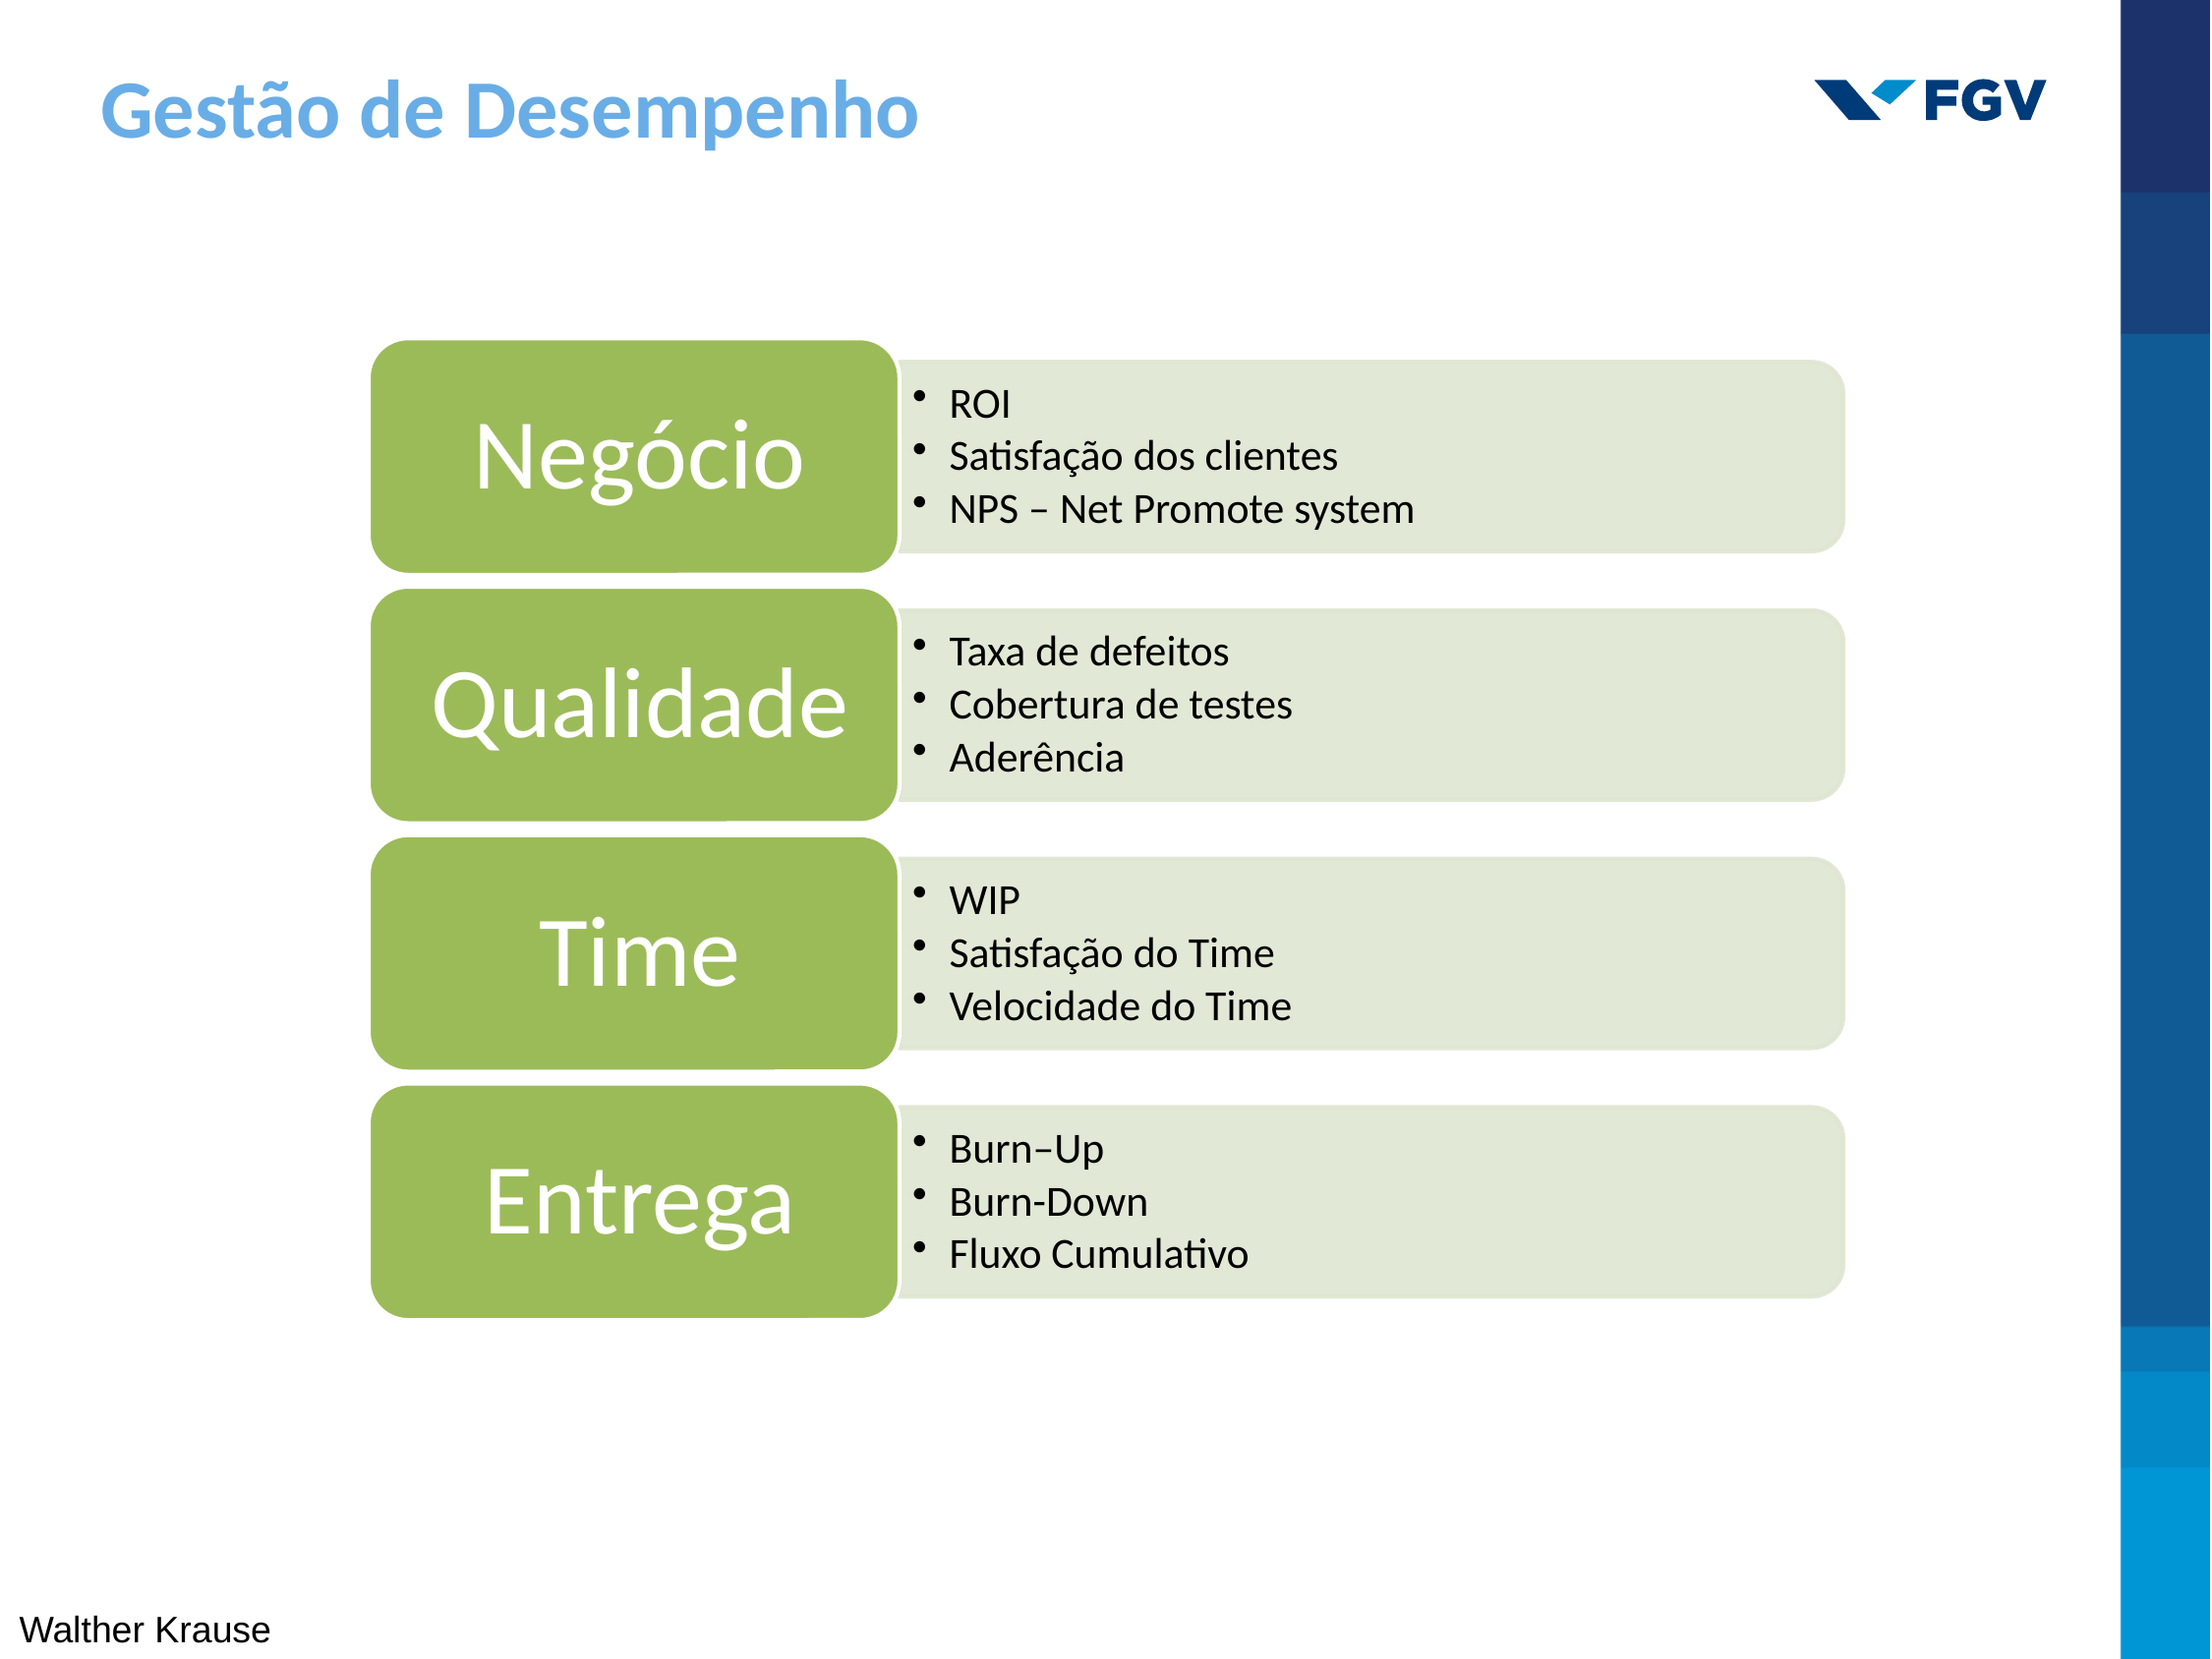

Gestão de Desempenho
ROI
Satisfação dos clientes
NPS – Net Promote system
Negócio
Taxa de defeitos
Cobertura de testes
Aderência
Qualidade
WIP
Satisfação do Time
Velocidade do Time
Time
Burn–Up
Burn-Down
Fluxo Cumulativo
Entrega